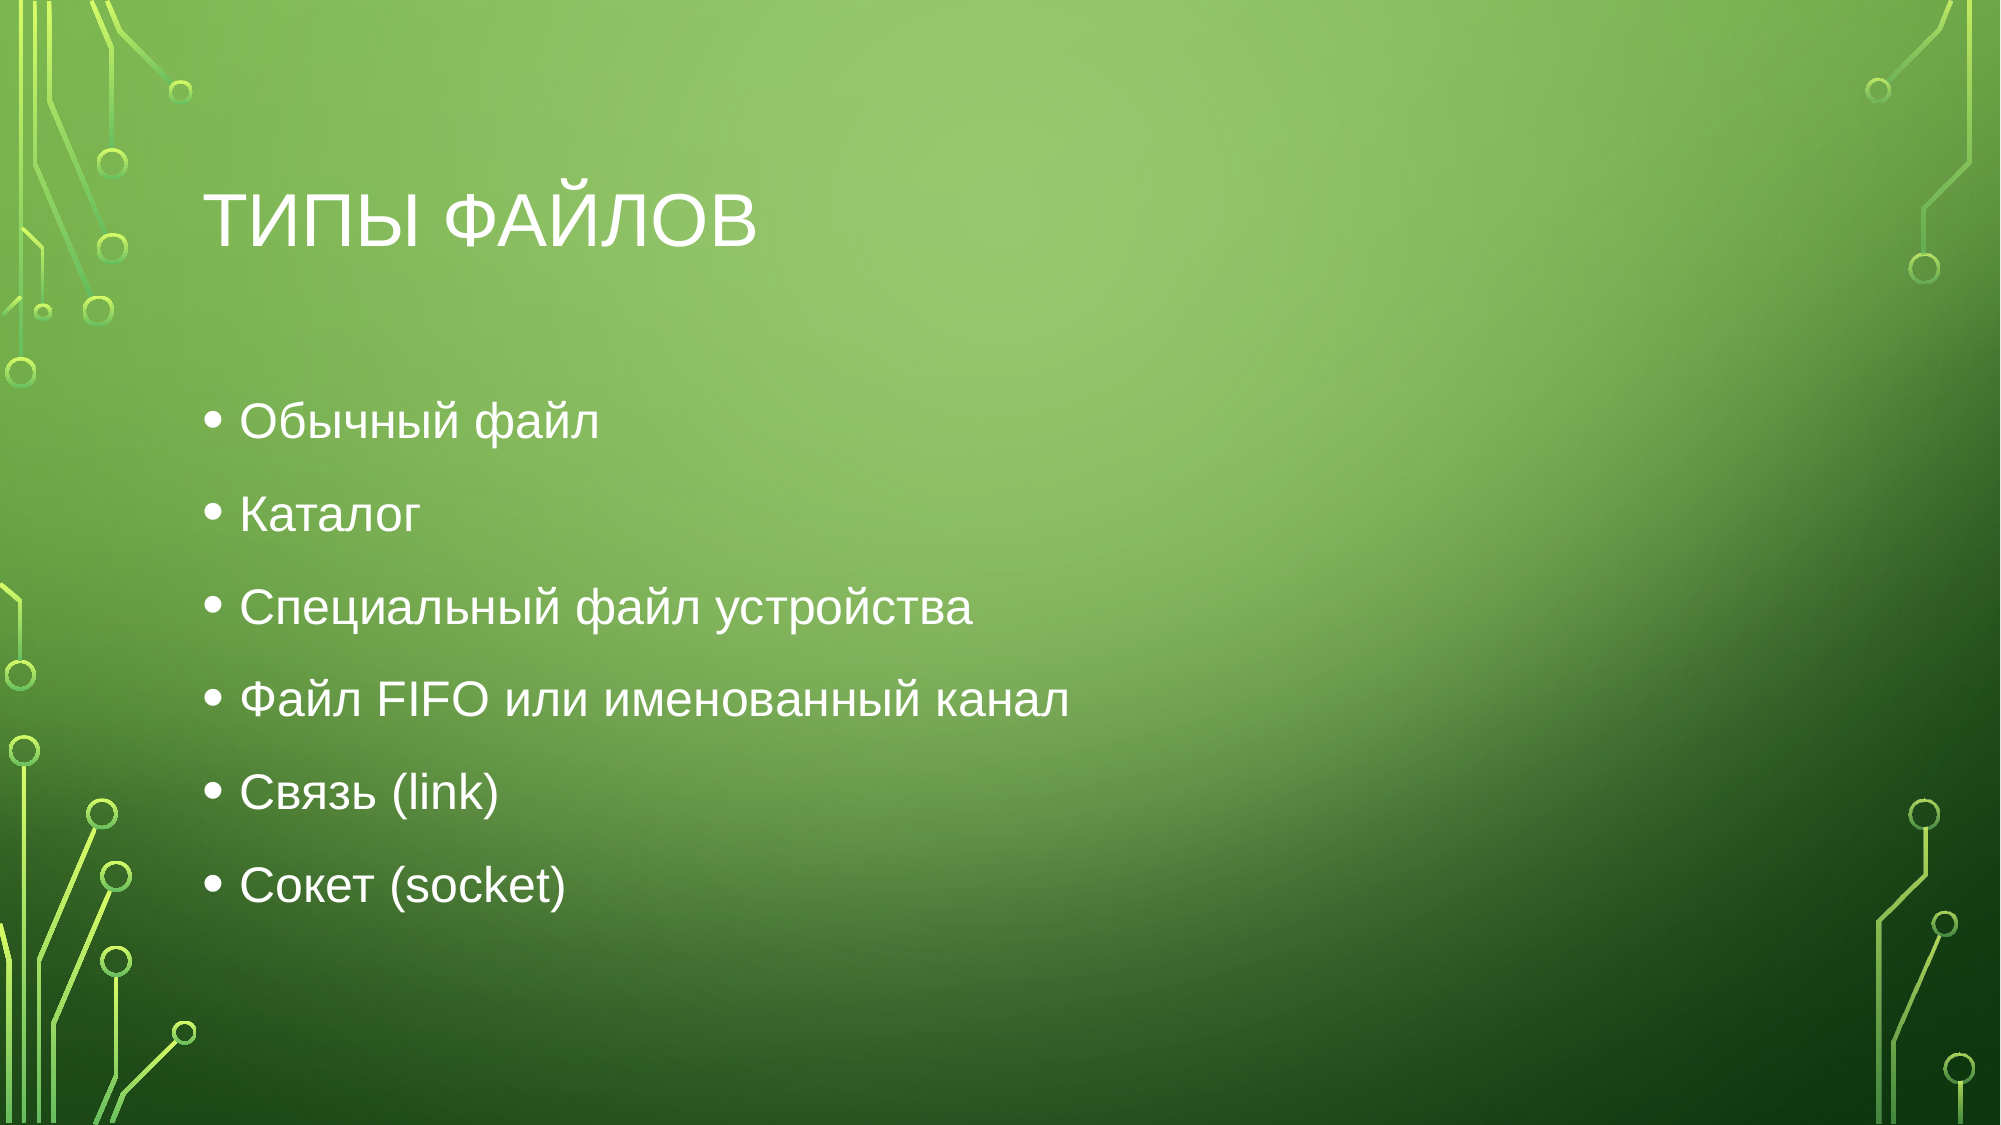

# Типы файлов
Обычный файл
Каталог
Специальный файл устройства
Файл FIFO или именованный канал
Связь (link)
Сокет (socket)